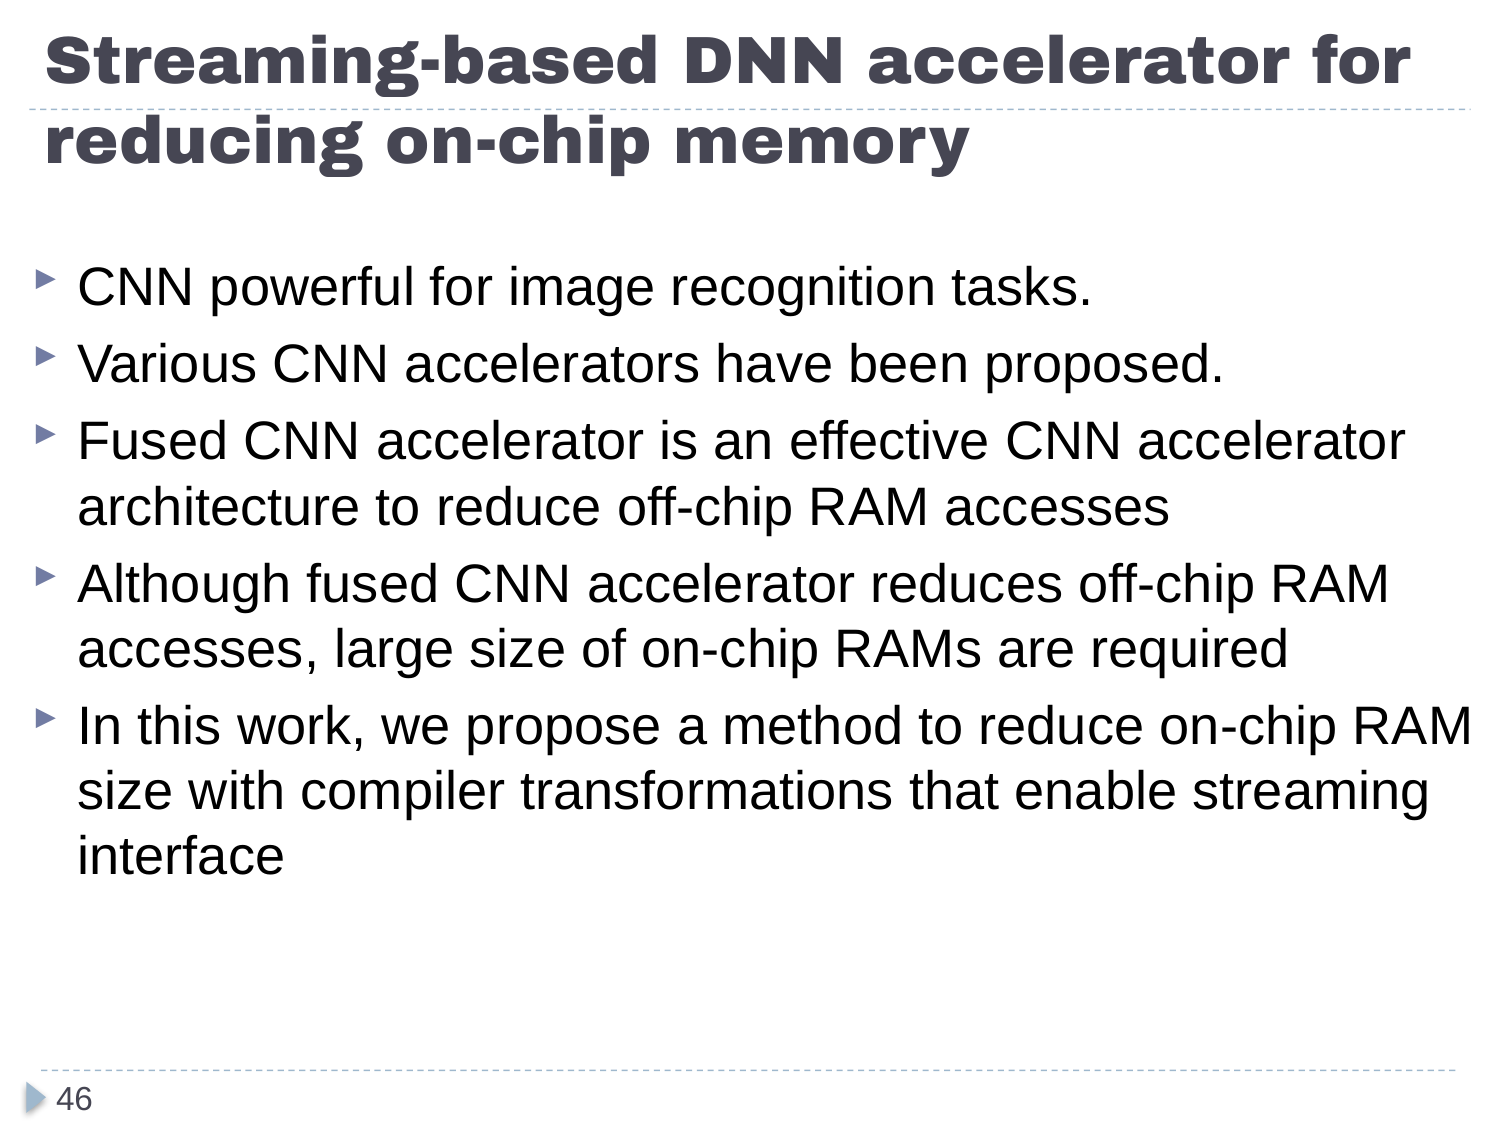

# Streaming-based DNN accelerator for reducing on-chip memory
CNN powerful for image recognition tasks.
Various CNN accelerators have been proposed.
Fused CNN accelerator is an effective CNN accelerator architecture to reduce off-chip RAM accesses
Although fused CNN accelerator reduces off-chip RAM accesses, large size of on-chip RAMs are required
In this work, we propose a method to reduce on-chip RAM size with compiler transformations that enable streaming interface

46